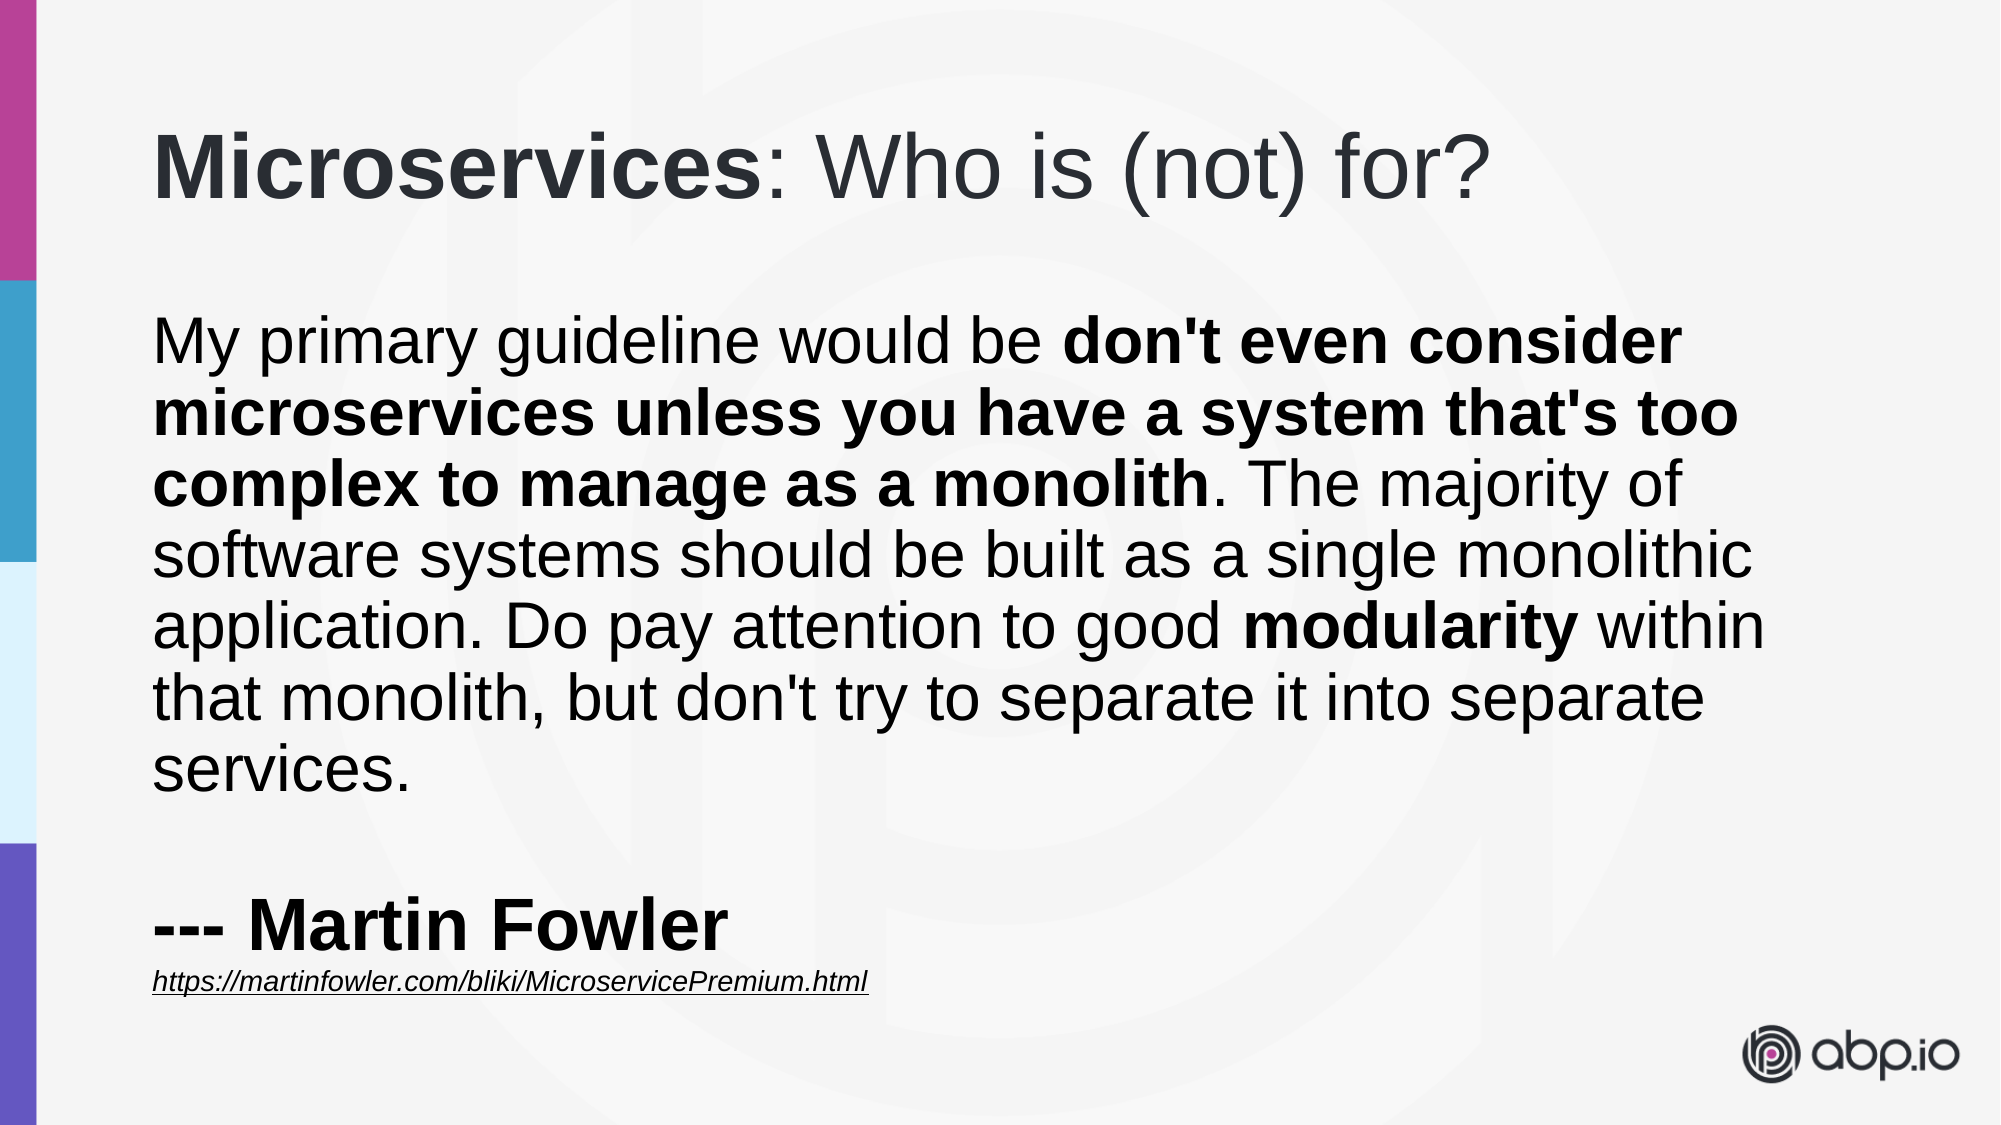

# Microservices: Who is (not) for?
My primary guideline would be don't even consider microservices unless you have a system that's too complex to manage as a monolith. The majority of software systems should be built as a single monolithic application. Do pay attention to good modularity within that monolith, but don't try to separate it into separate services.

--- Martin Fowler
https://martinfowler.com/bliki/MicroservicePremium.html